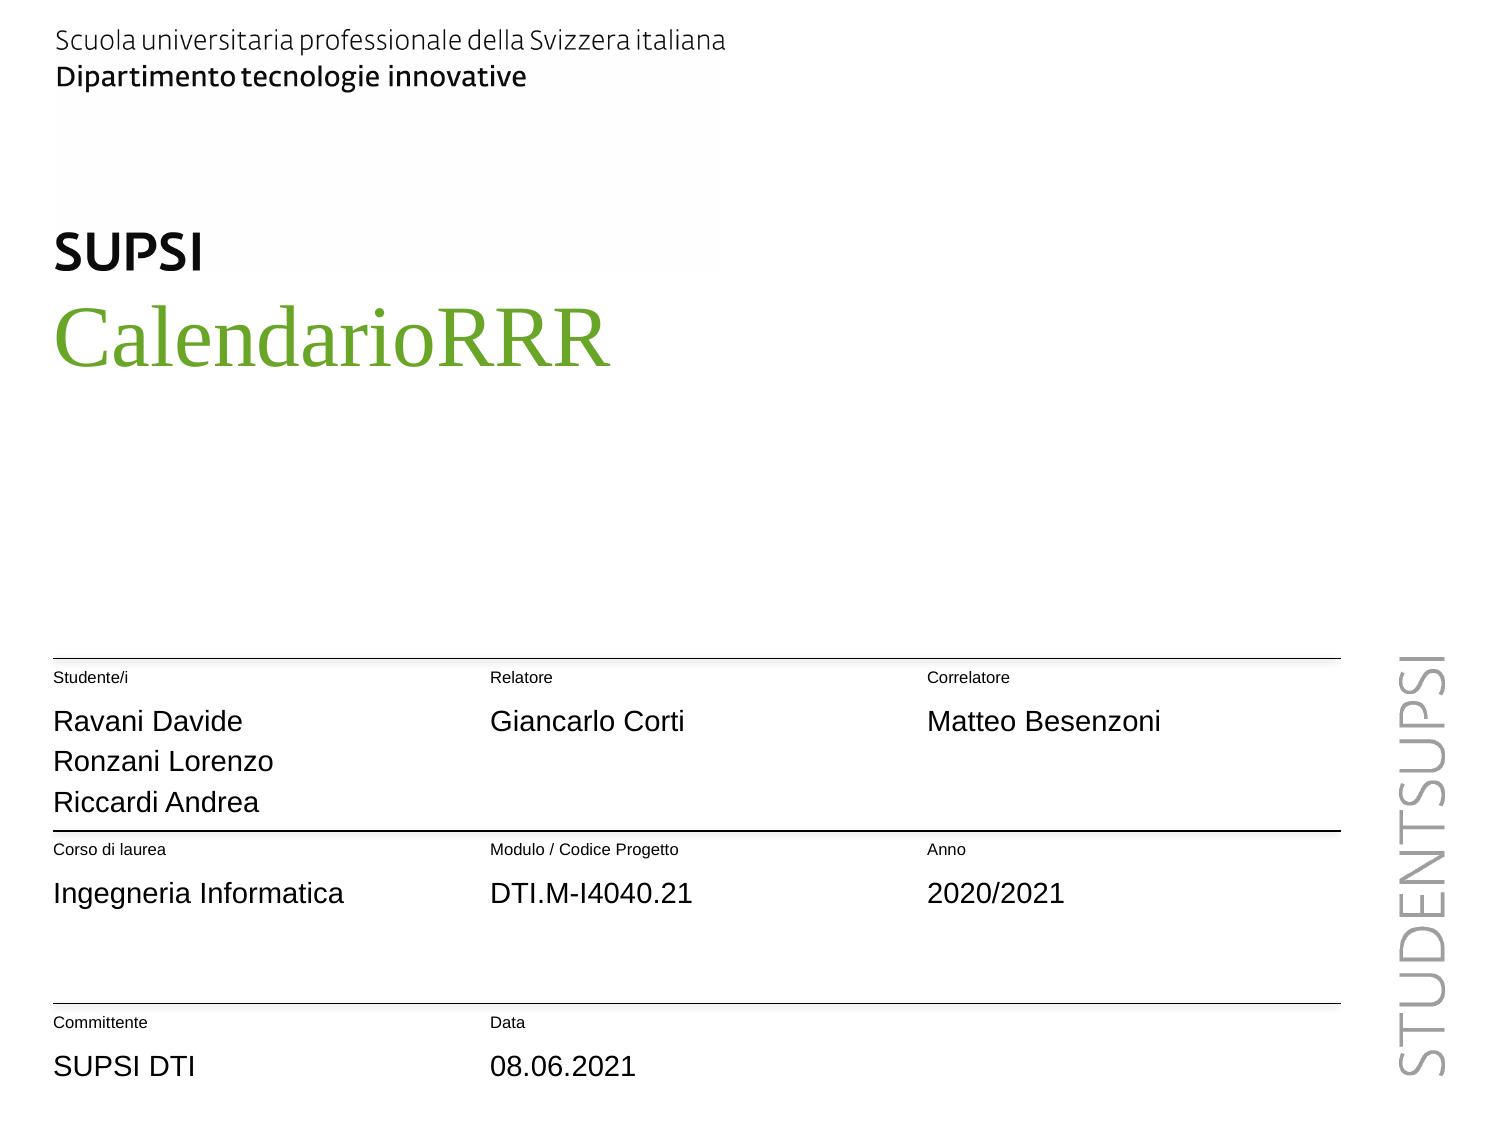

# CalendarioRRR
Studente/i
Relatore
Correlatore
Ravani Davide
Ronzani Lorenzo
Riccardi Andrea
Giancarlo Corti
Matteo Besenzoni
Corso di laurea
Modulo / Codice Progetto
Anno
Ingegneria Informatica
DTI.M-I4040.21

2020/2021
Committente
Data
SUPSI DTI
08.06.2021